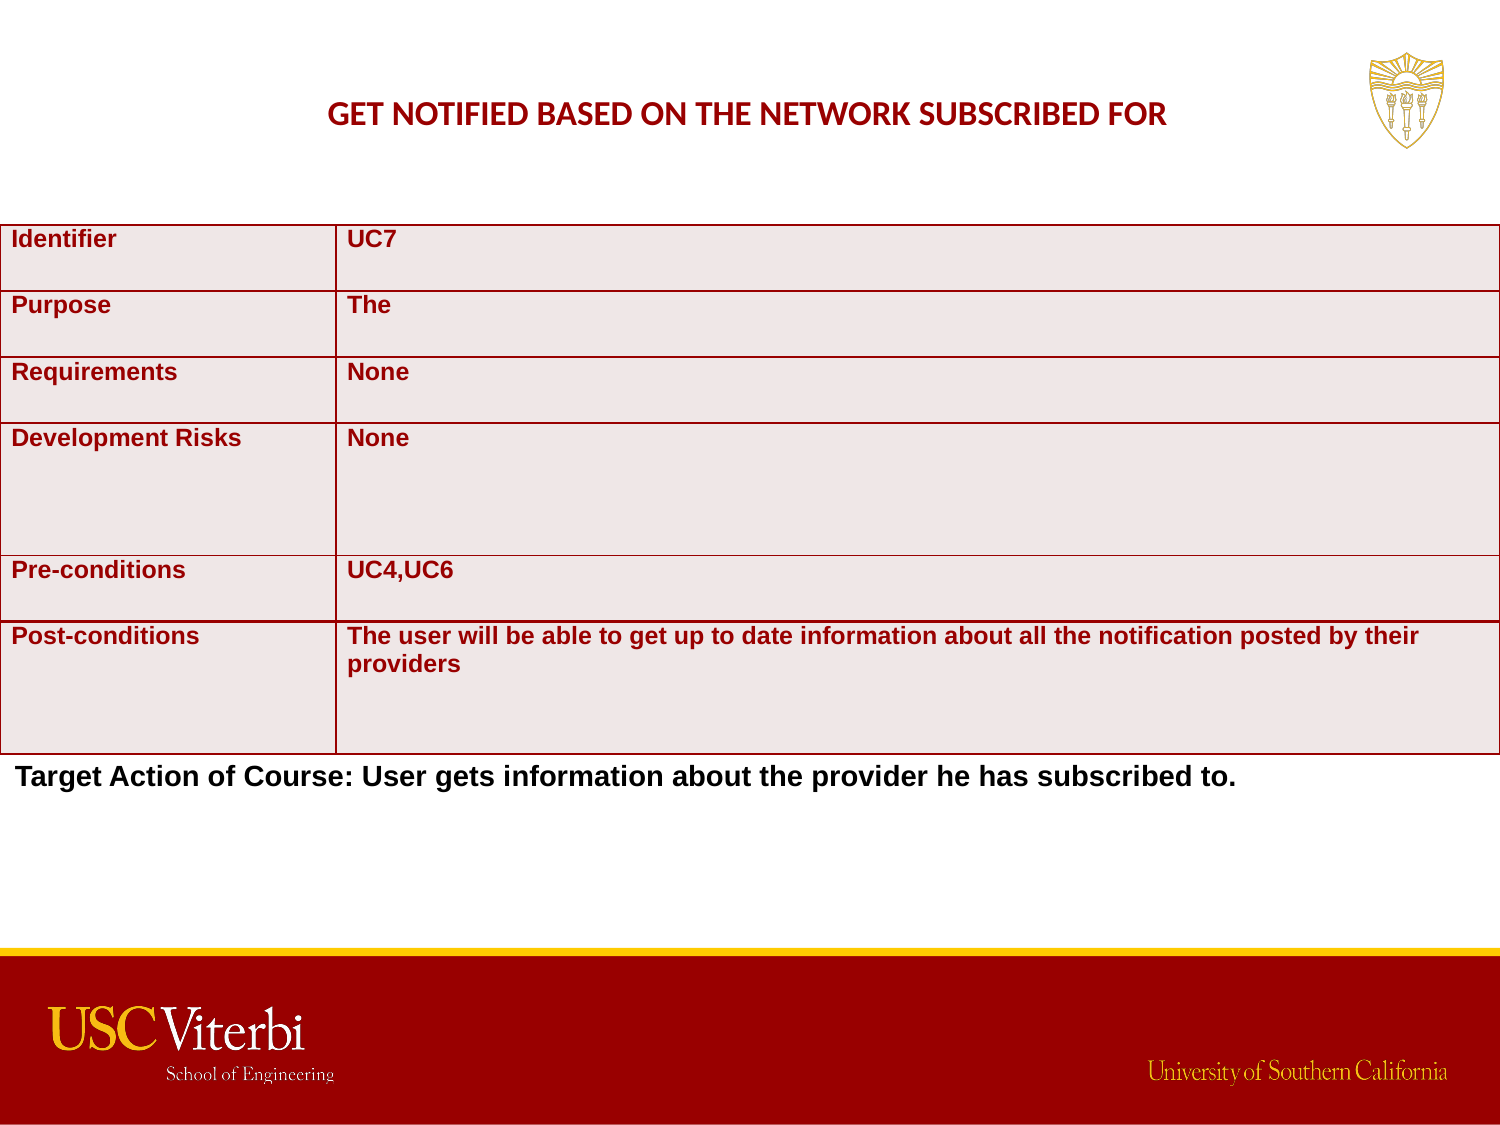

# Get notified based on the network subscribed for
| Identifier | UC7 |
| --- | --- |
| Purpose | The |
| Requirements | None |
| Development Risks | None |
| Pre-conditions | UC4,UC6 |
| Post-conditions | The user will be able to get up to date information about all the notification posted by their providers |
Target Action of Course: User gets information about the provider he has subscribed to.